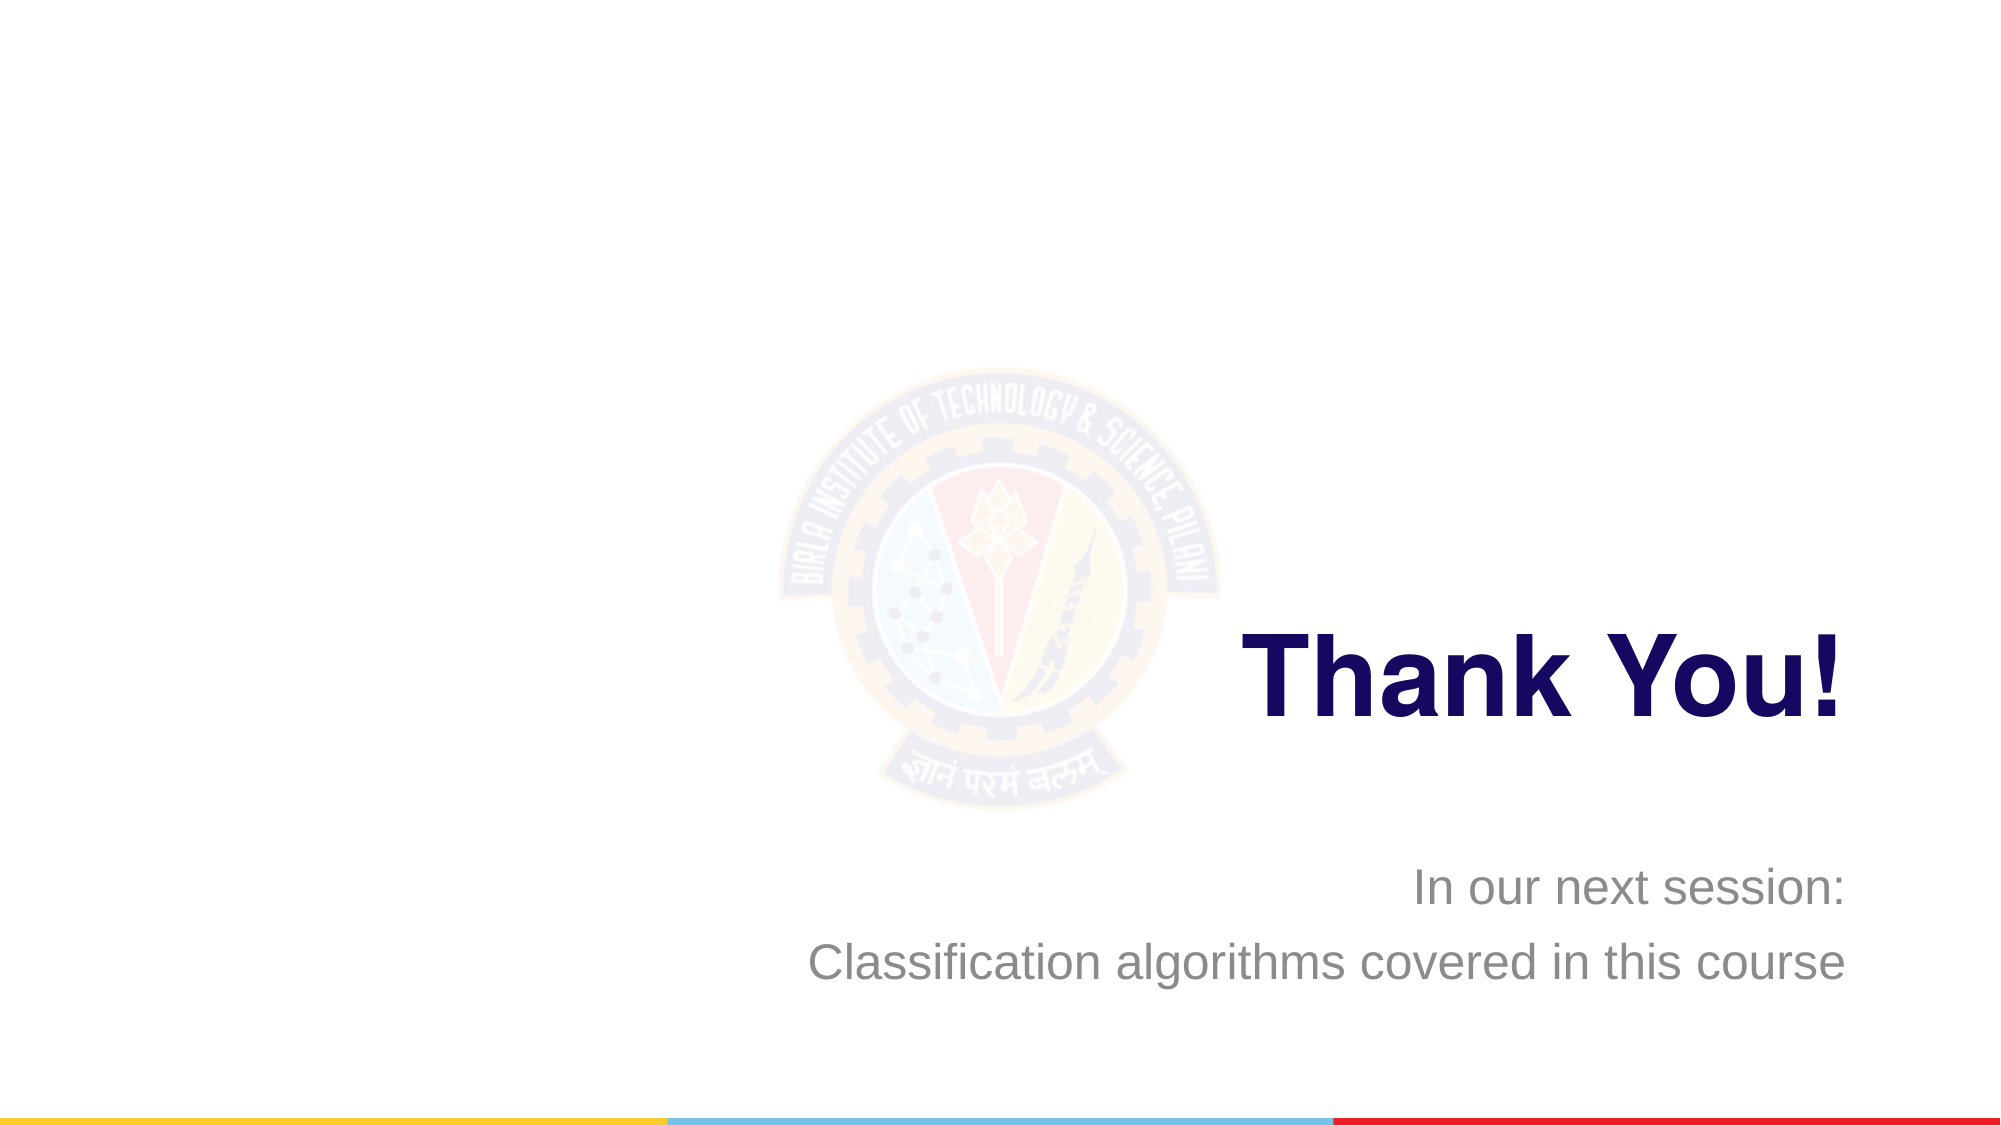

# Thank You!
In our next session:
Classification algorithms covered in this course